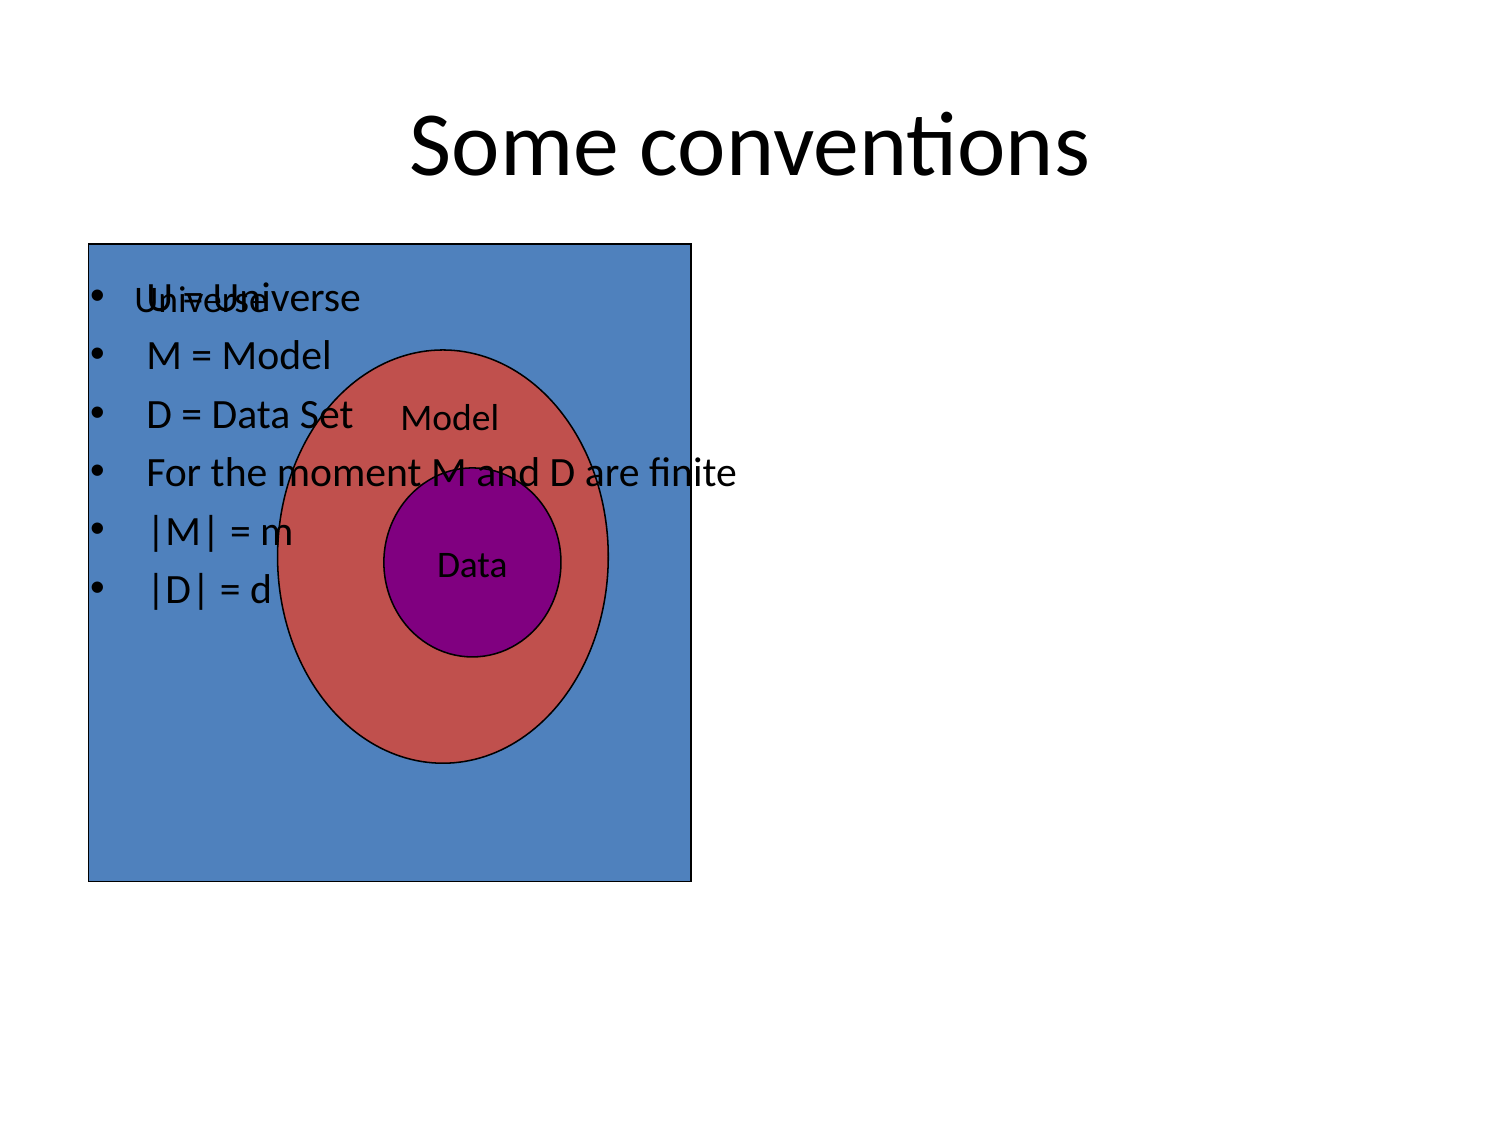

# Some conventions

U = Universe
M = Model
D = Data Set
For the moment M and D are finite
|M| = m
|D| = d
Universe

Model
Data